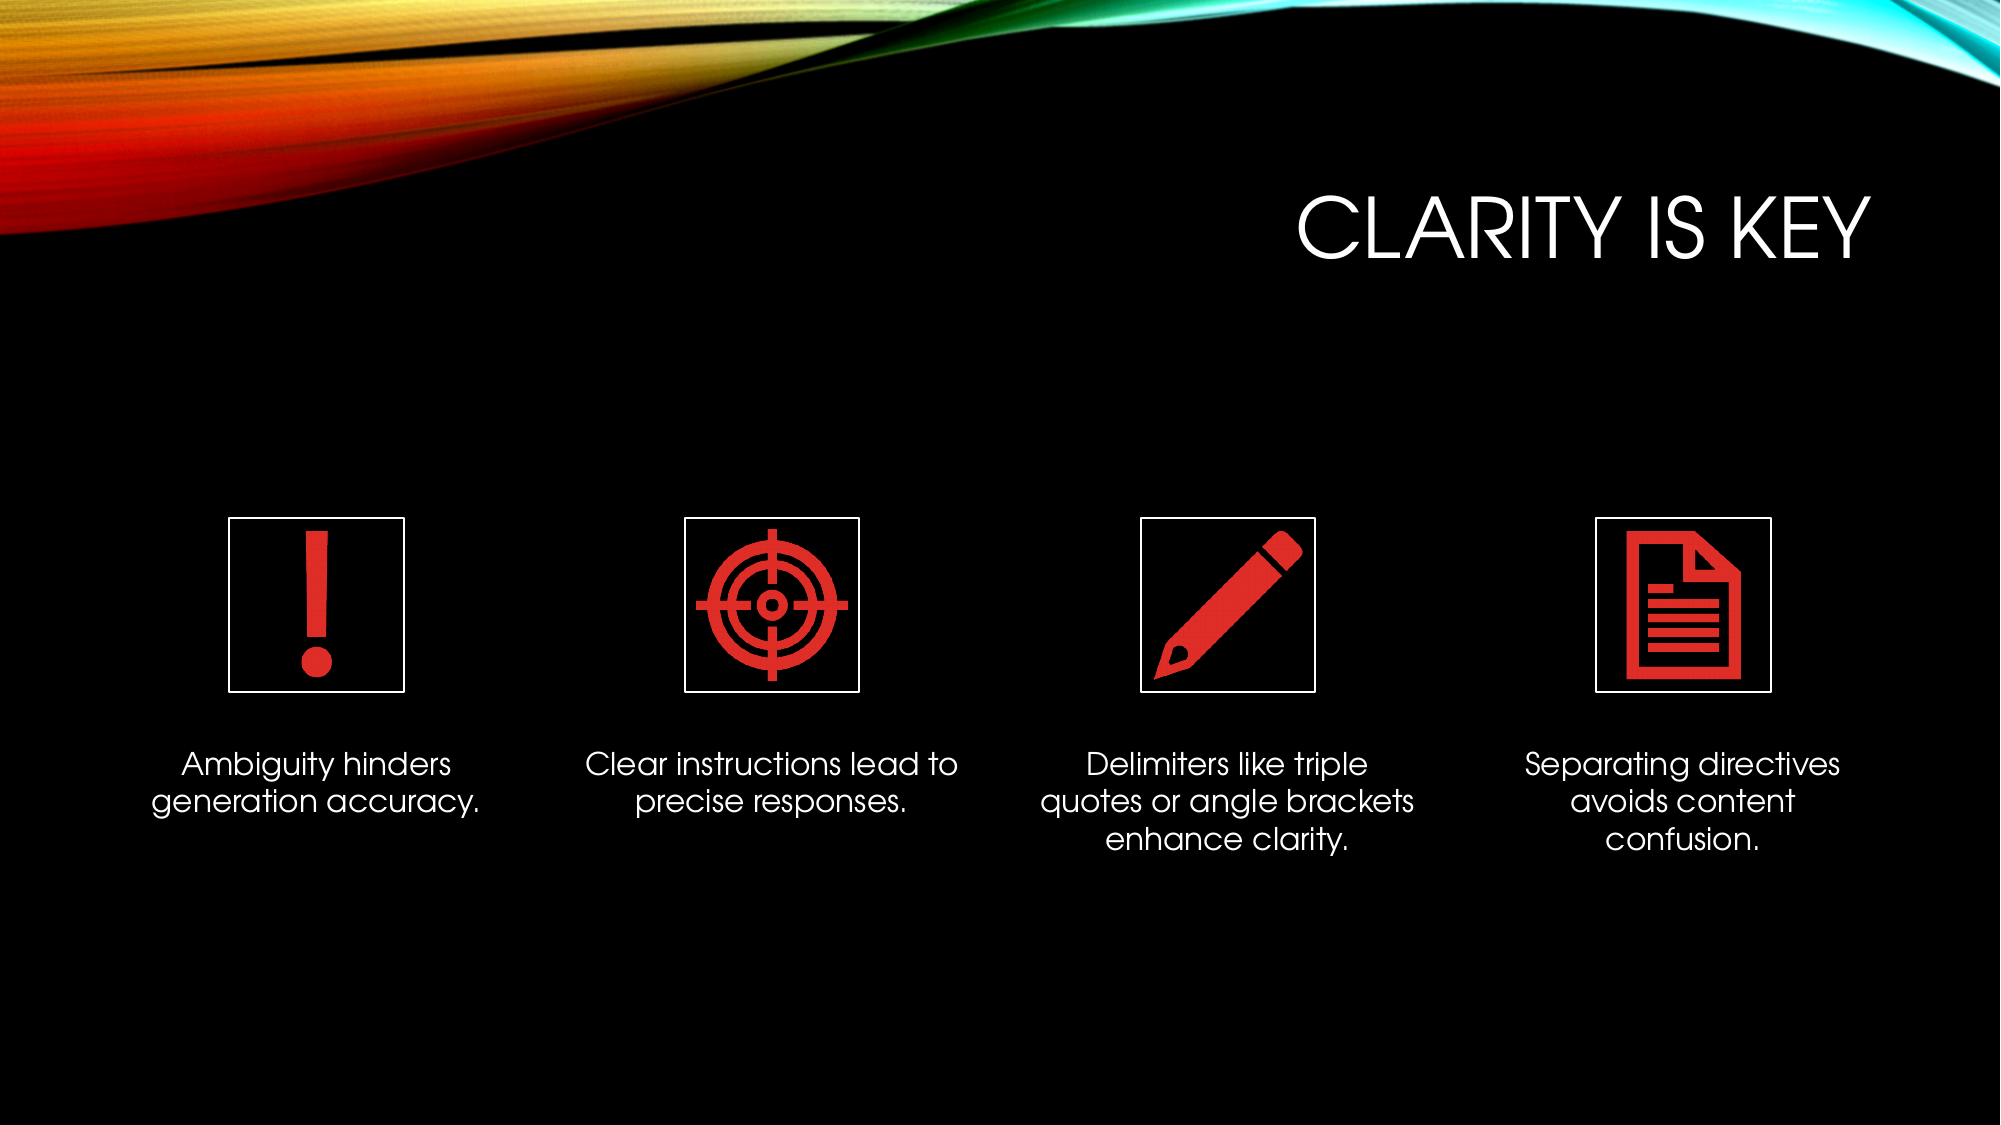

# Clarity is Key
Ambiguity hinders generation accuracy.
Clear instructions lead to precise responses.
Delimiters like triple quotes or angle brackets enhance clarity.
Separating directives avoids content confusion.